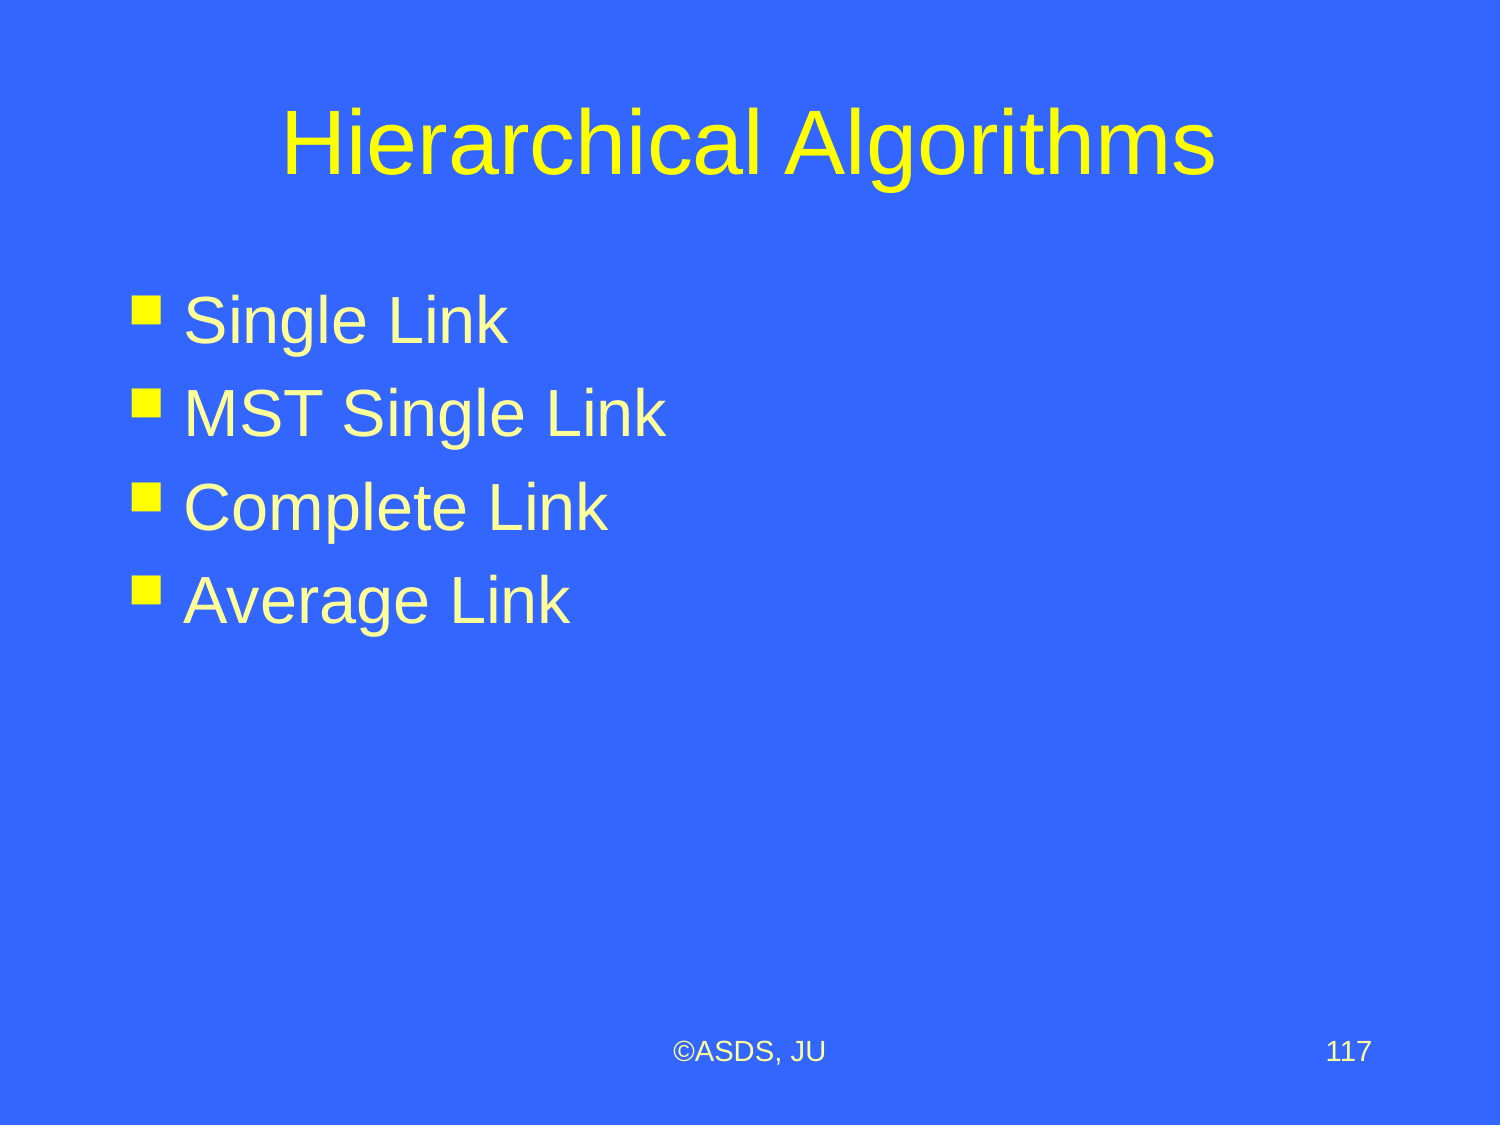

# Hierarchical Algorithms
Single Link
MST Single Link
Complete Link
Average Link
©ASDS, JU
117